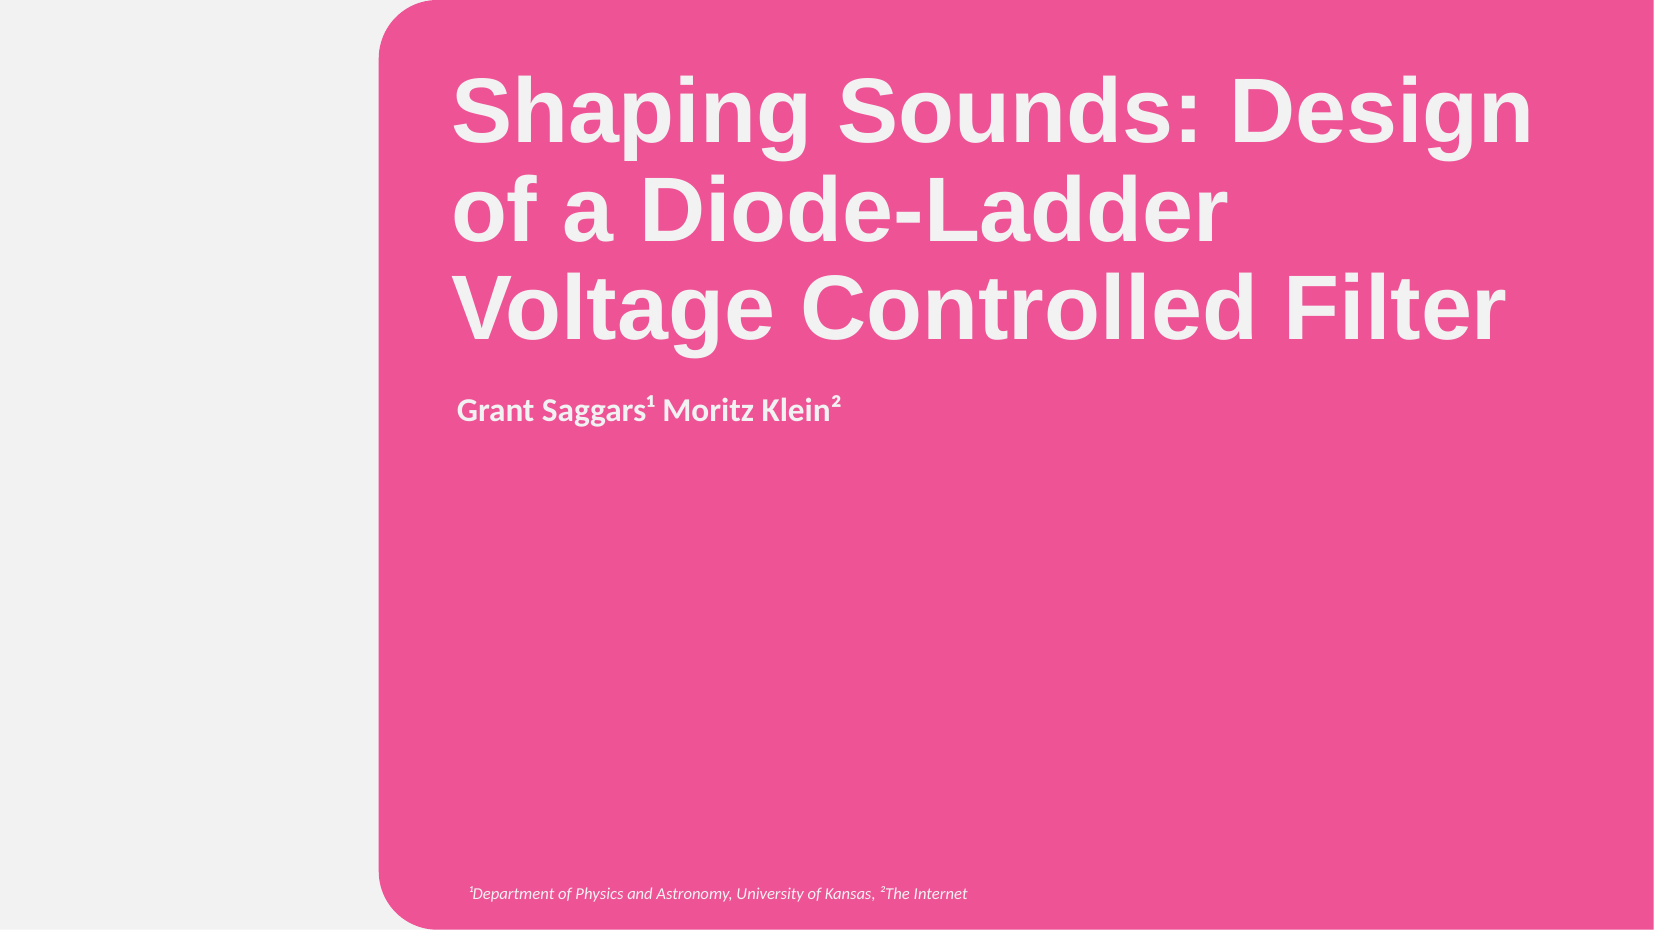

# Shaping Sounds: Design of a Diode-Ladder Voltage Controlled Filter
Grant Saggars¹ Moritz Klein²
¹Department of Physics and Astronomy, University of Kansas, ²The Internet